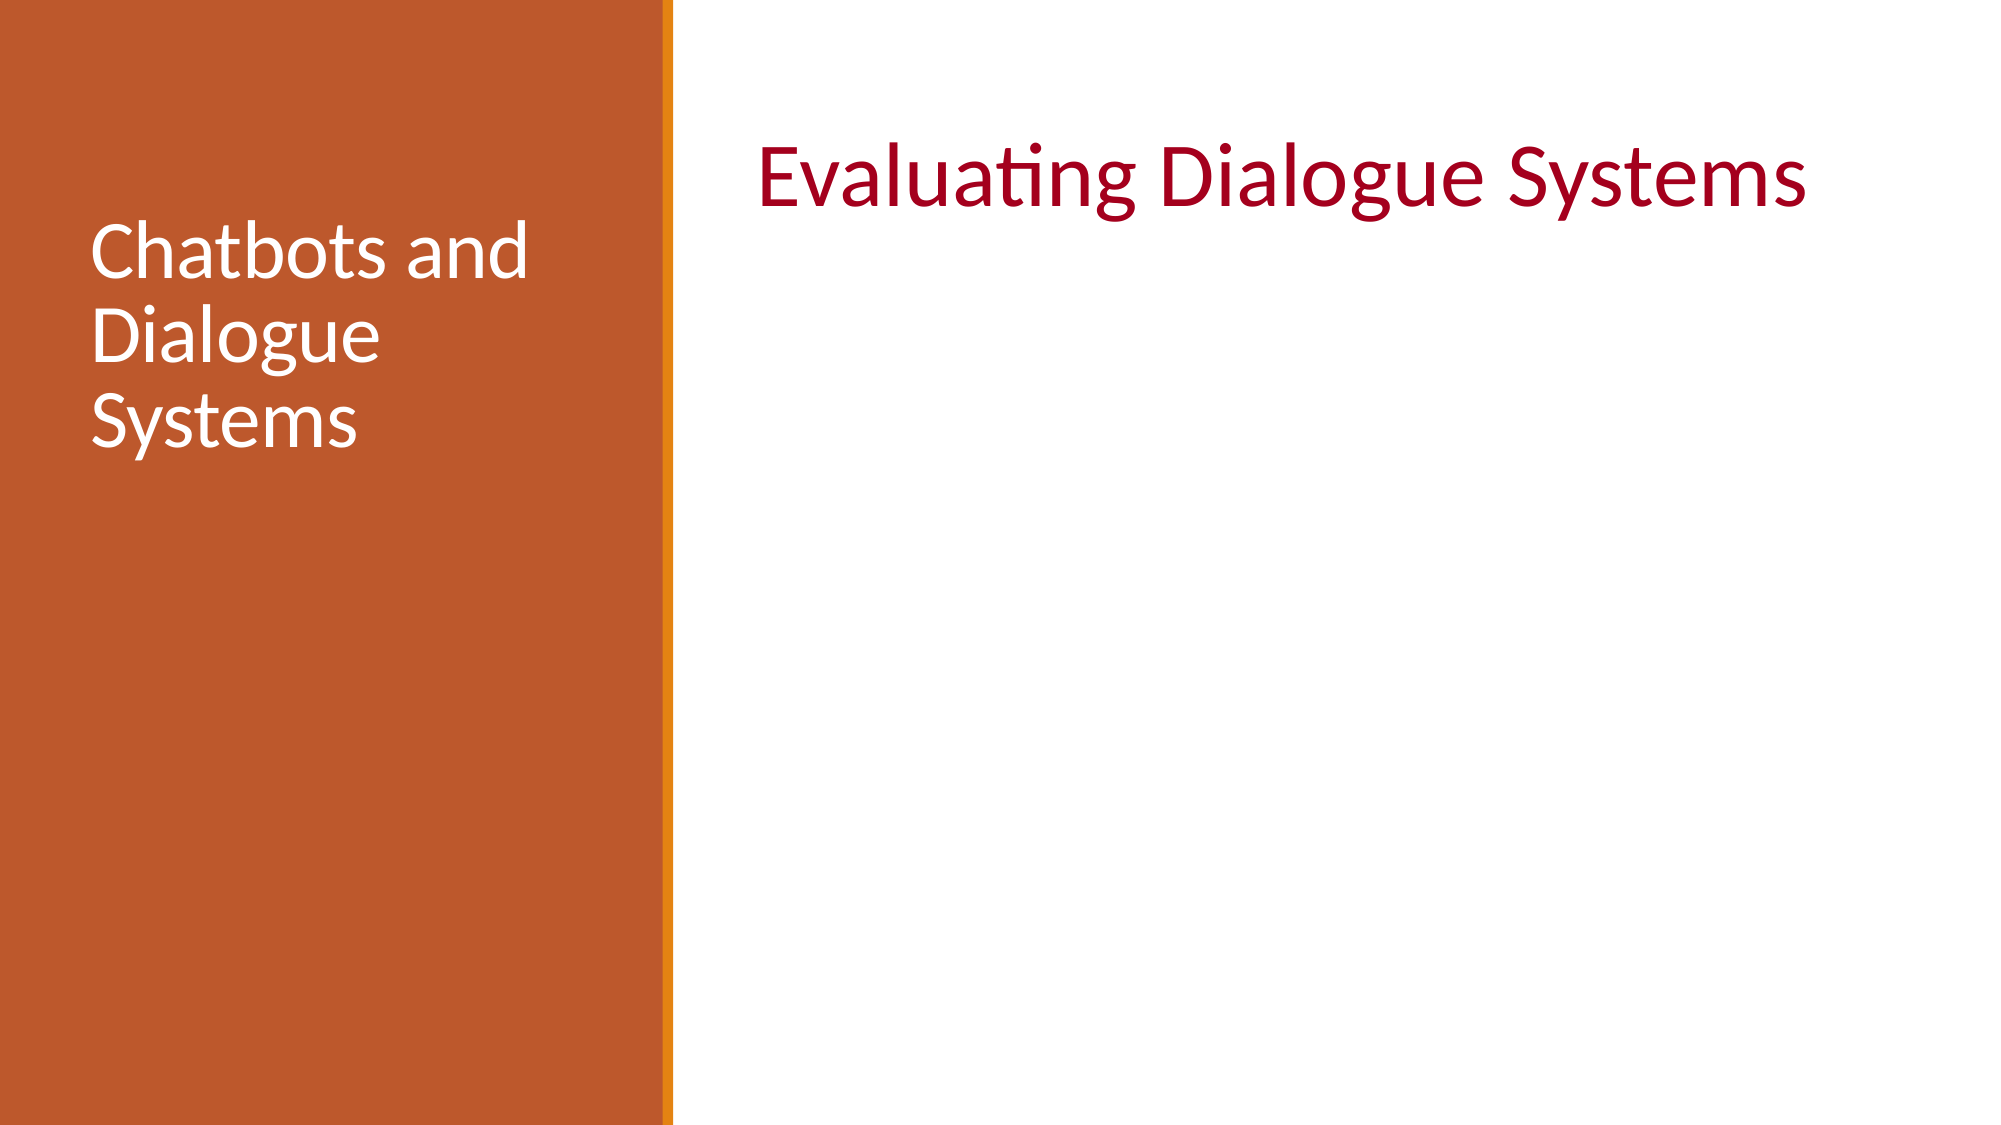

# Chatbots and Dialogue Systems
Evaluating Dialogue Systems